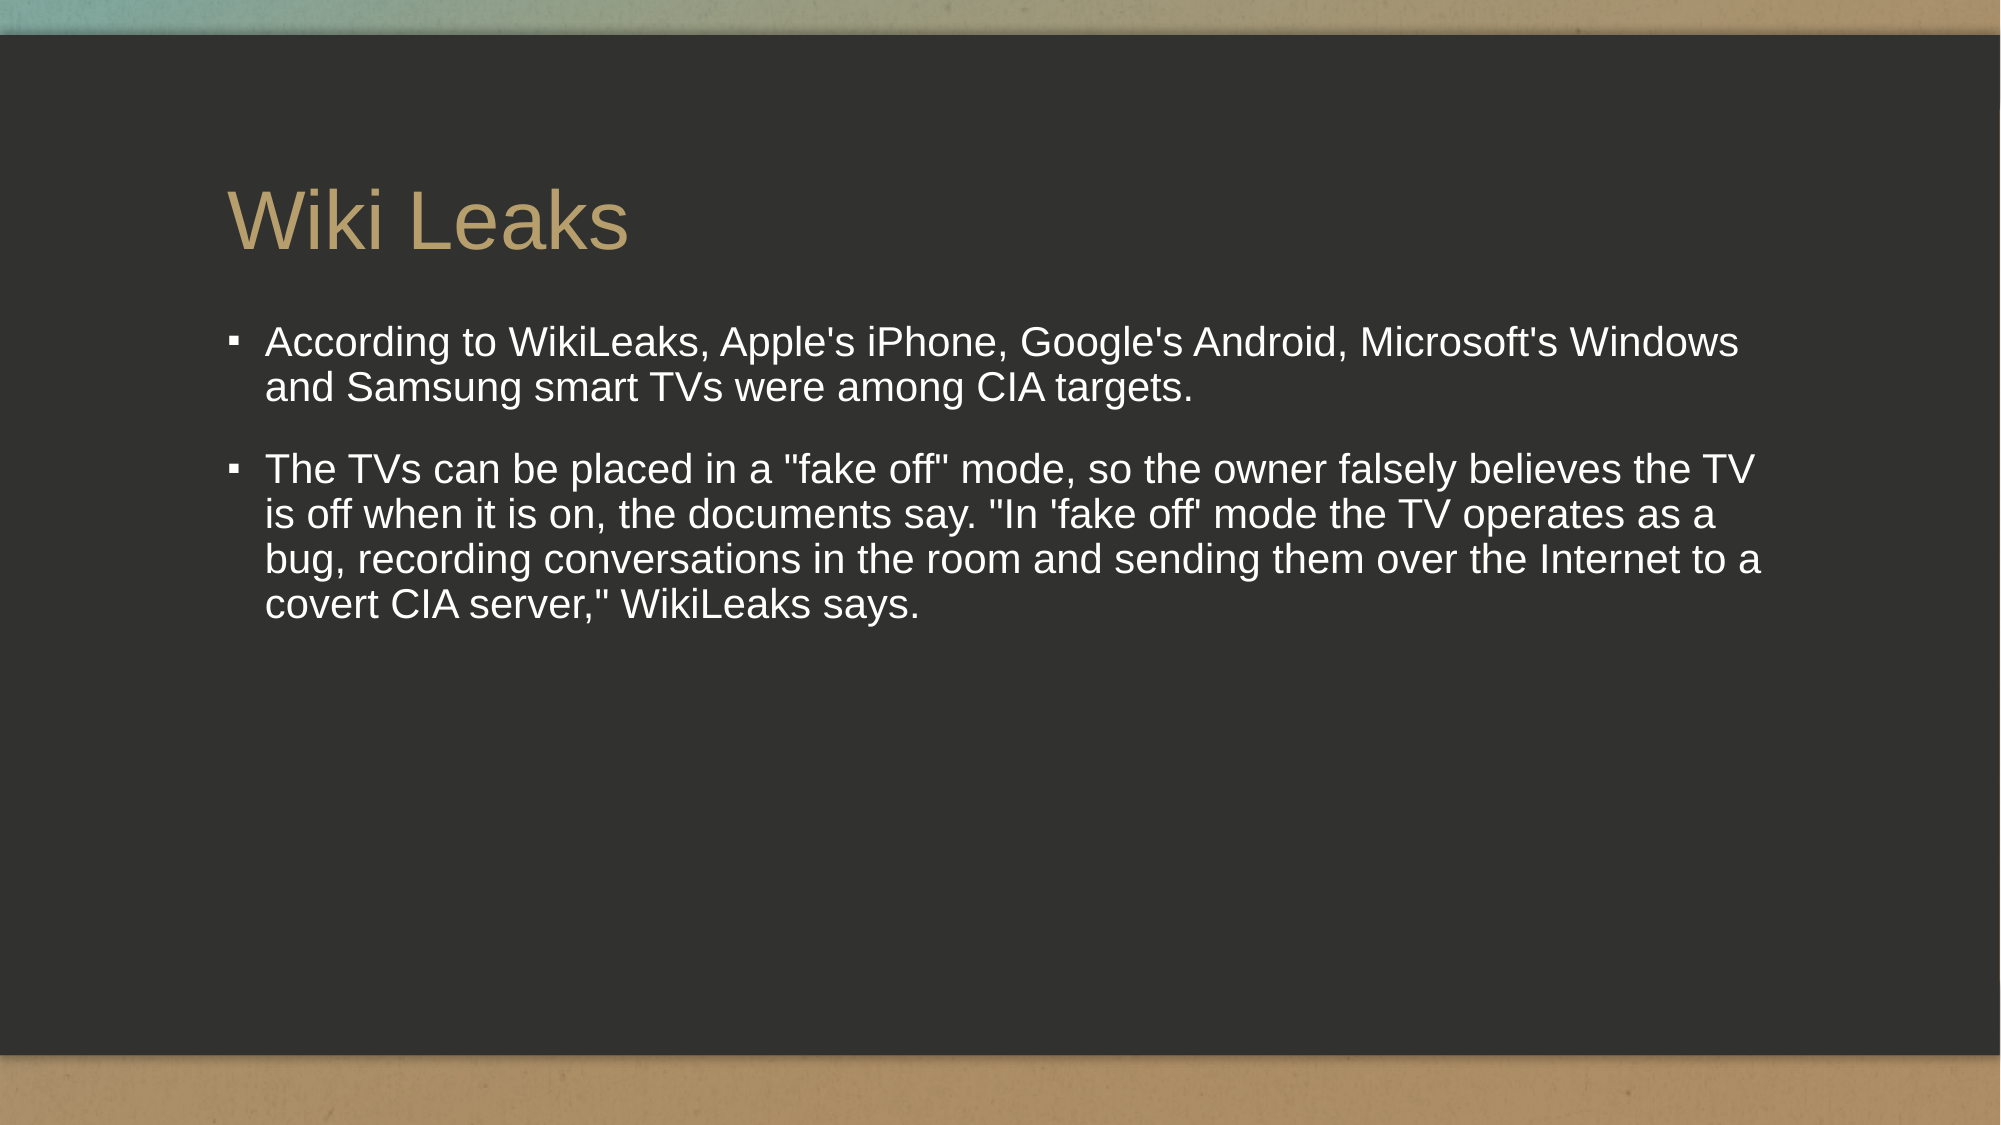

# Wiki Leaks
According to WikiLeaks, Apple's iPhone, Google's Android, Microsoft's Windows and Samsung smart TVs were among CIA targets.
The TVs can be placed in a "fake off" mode, so the owner falsely believes the TV is off when it is on, the documents say. "In 'fake off' mode the TV operates as a bug, recording conversations in the room and sending them over the Internet to a covert CIA server," WikiLeaks says.